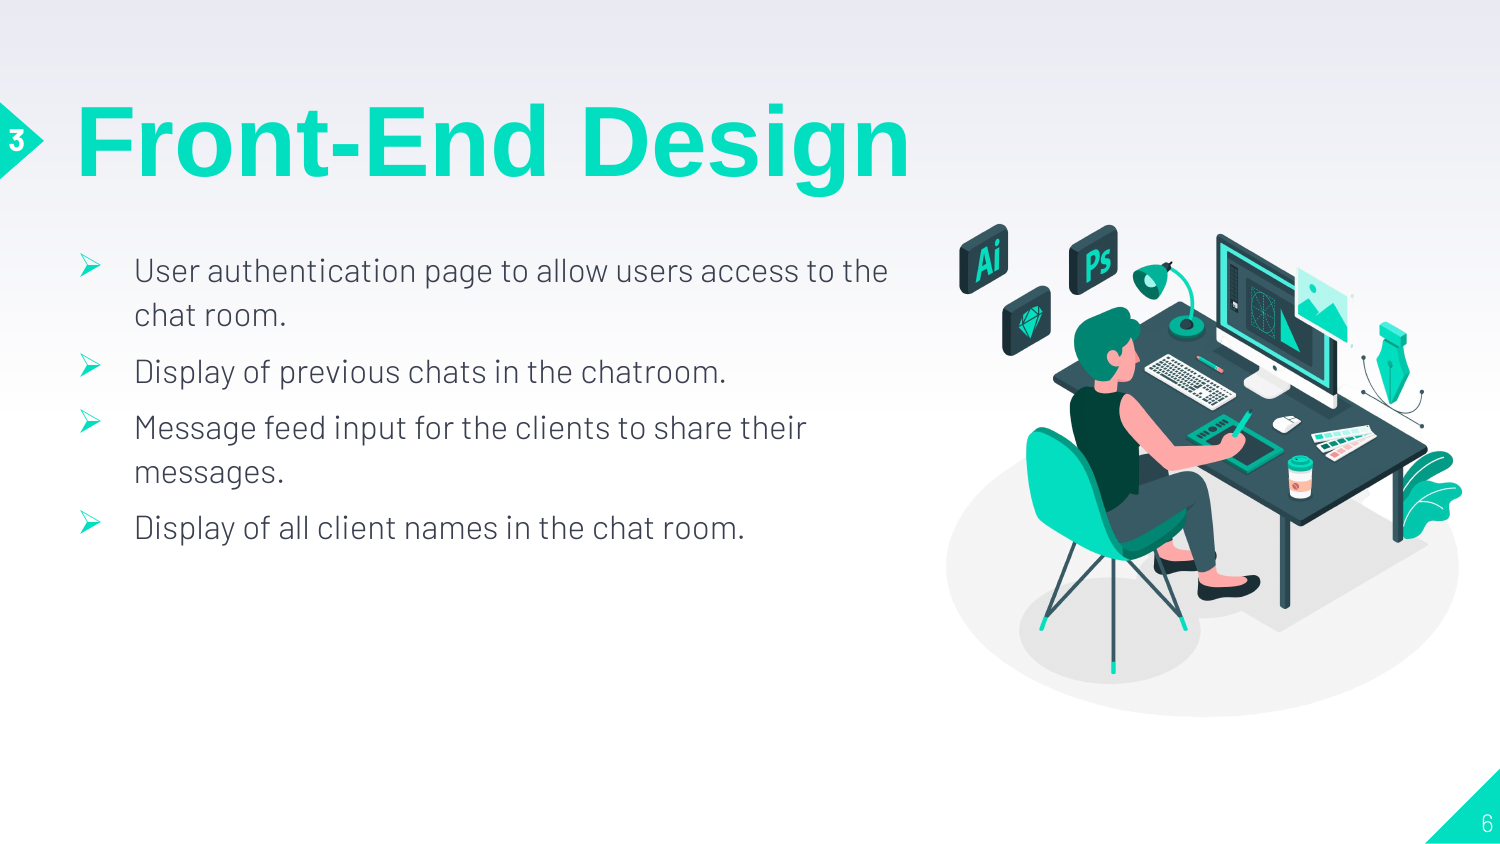

# Front-End Design
3

User authentication page to allow users access to the chat room.
Display of previous chats in the chatroom.
Message feed input for the clients to share their messages.
Display of all client names in the chat room.
6